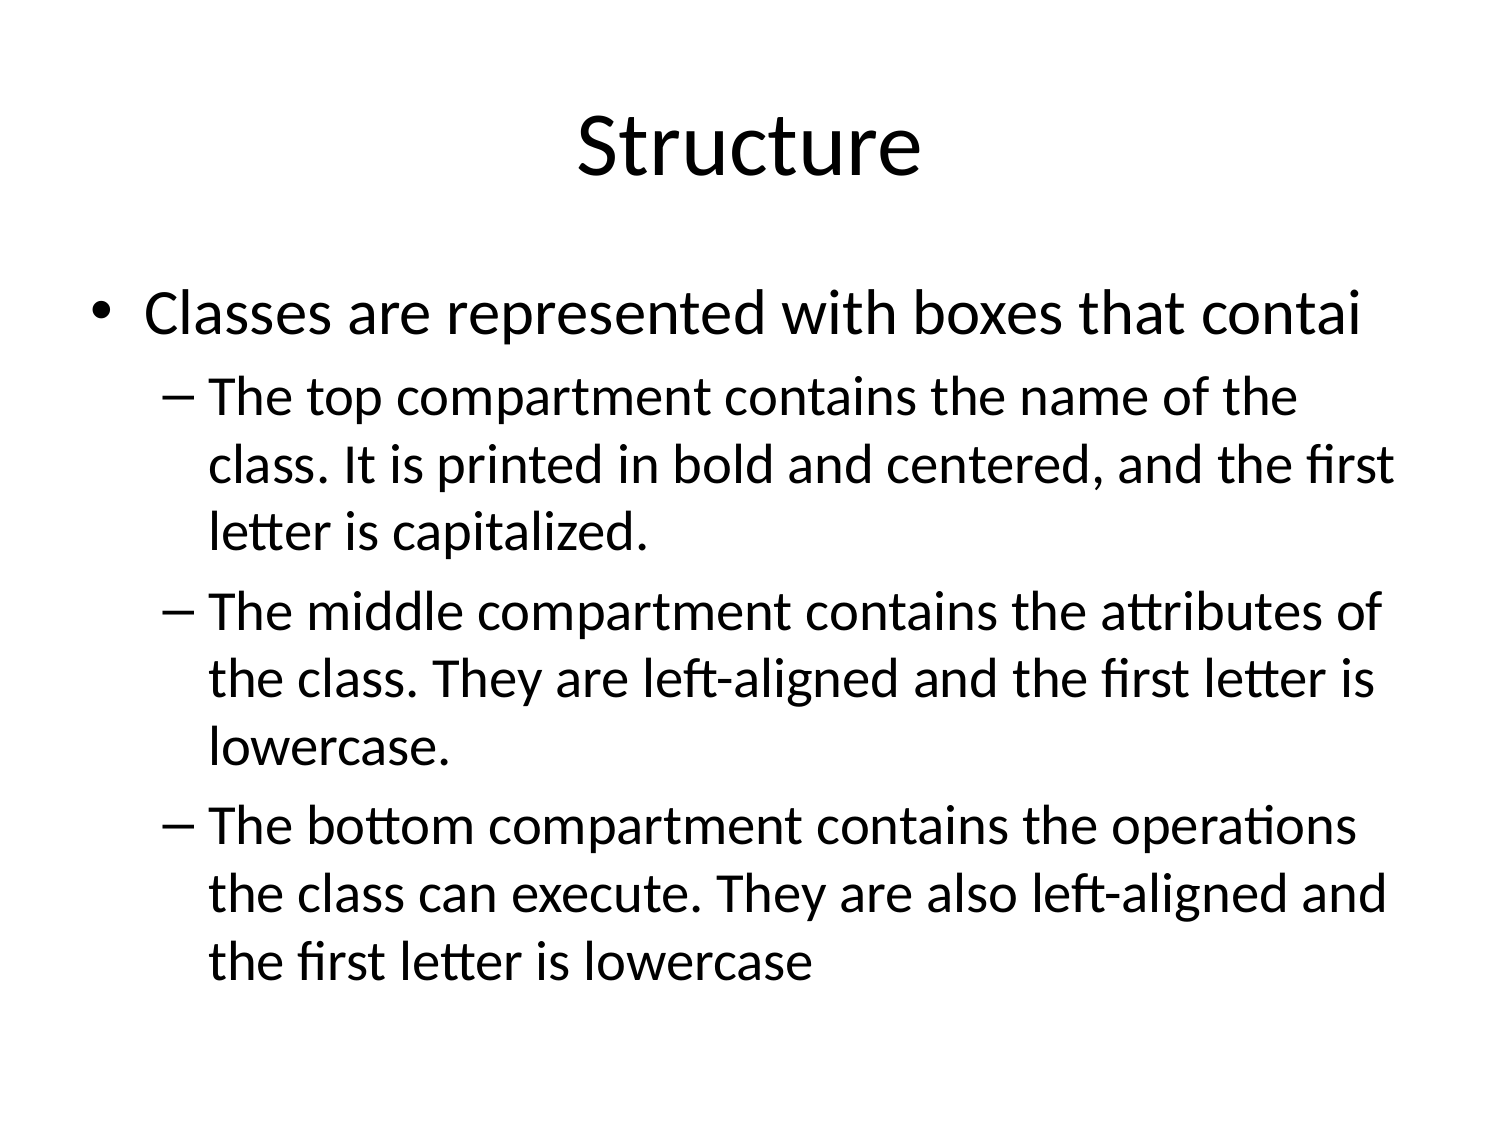

# Structure
Classes are represented with boxes that contai
The top compartment contains the name of the class. It is printed in bold and centered, and the first letter is capitalized.
The middle compartment contains the attributes of the class. They are left-aligned and the first letter is lowercase.
The bottom compartment contains the operations the class can execute. They are also left-aligned and the first letter is lowercase